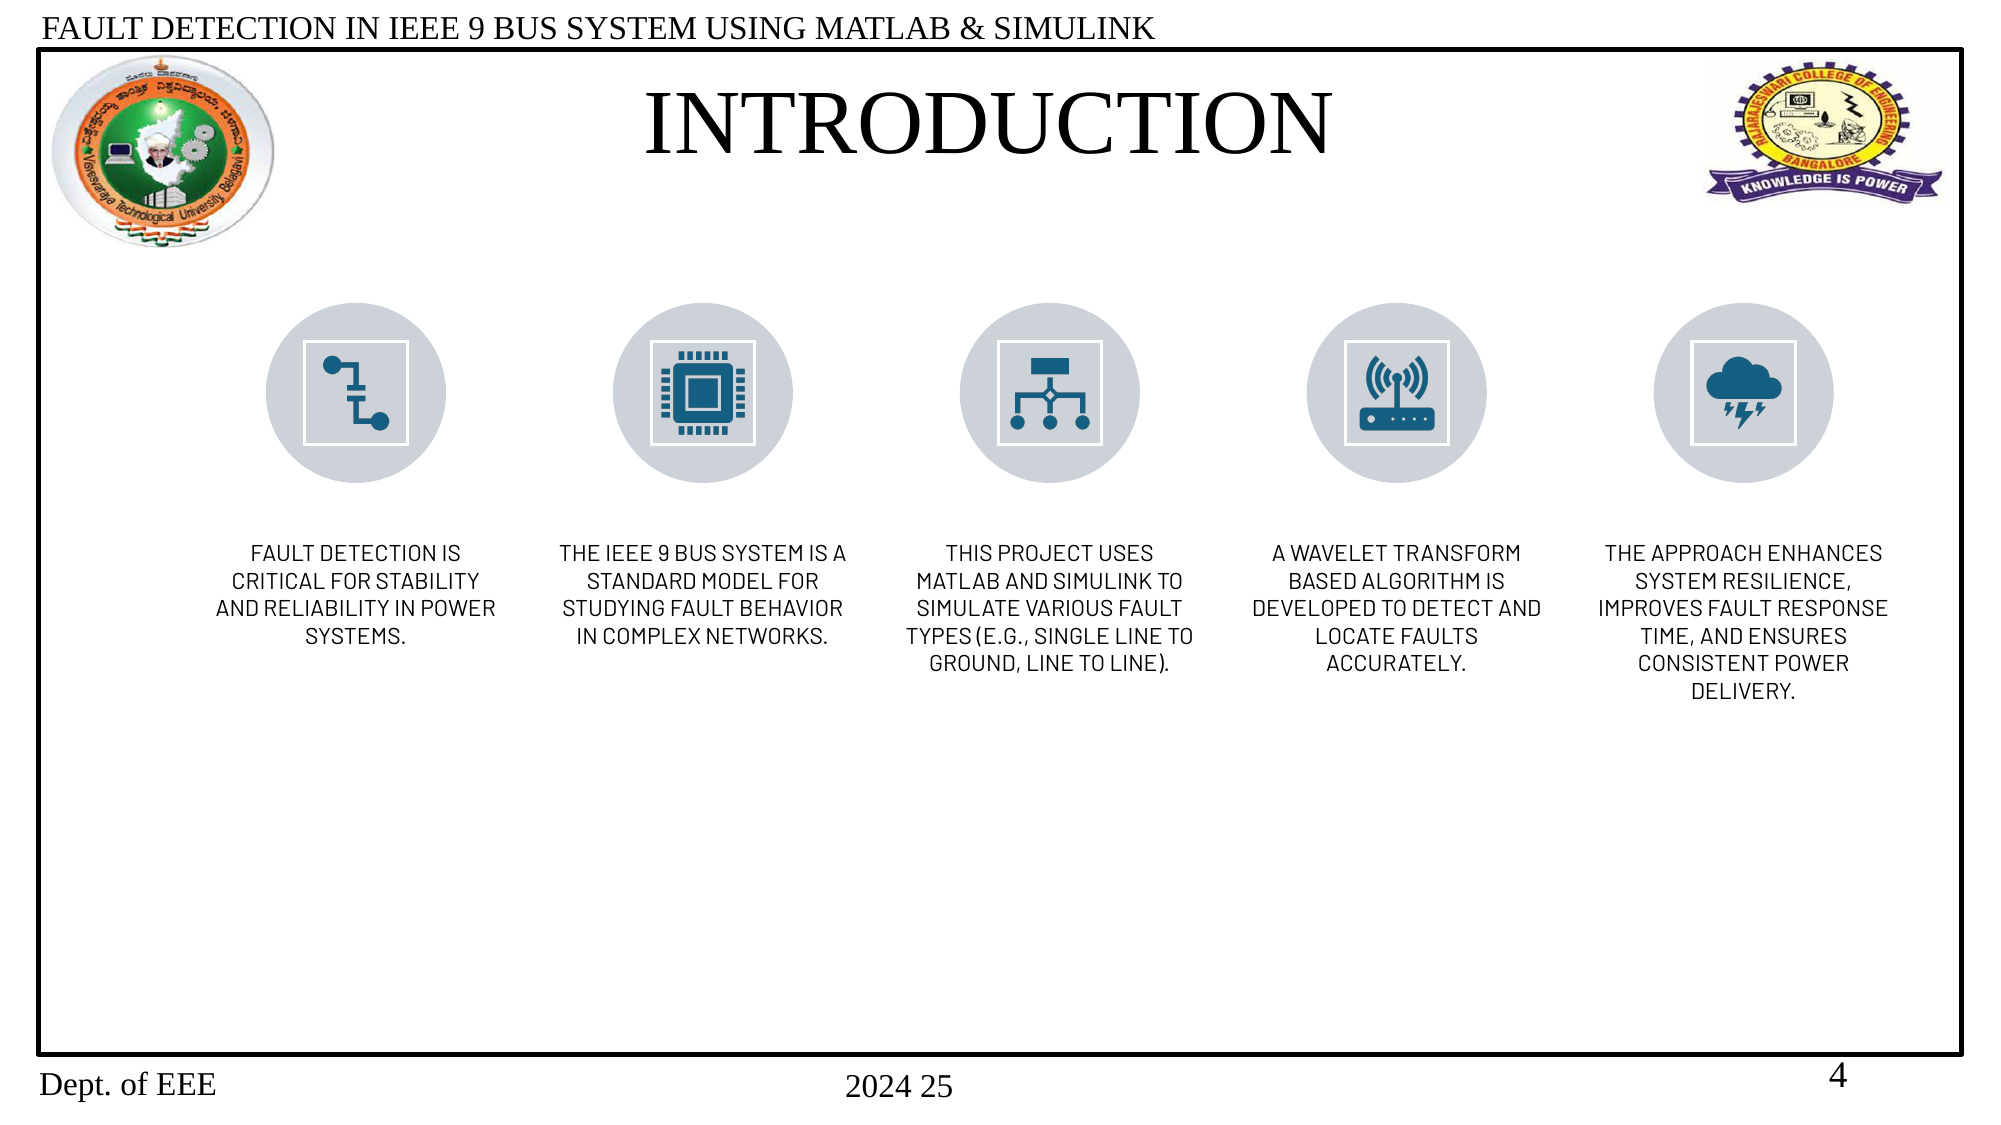

# INTRODUCTION
Fault detection is critical for stability and reliability in power systems.
The IEEE 9 bus system is a standard model for studying fault behavior in complex networks.
This project uses MATLAB and Simulink to simulate various fault types (e.g., single line to ground, line to line).
A wavelet transform based algorithm is developed to detect and locate faults accurately.
The approach enhances system resilience, improves fault response time, and ensures consistent power delivery.
4